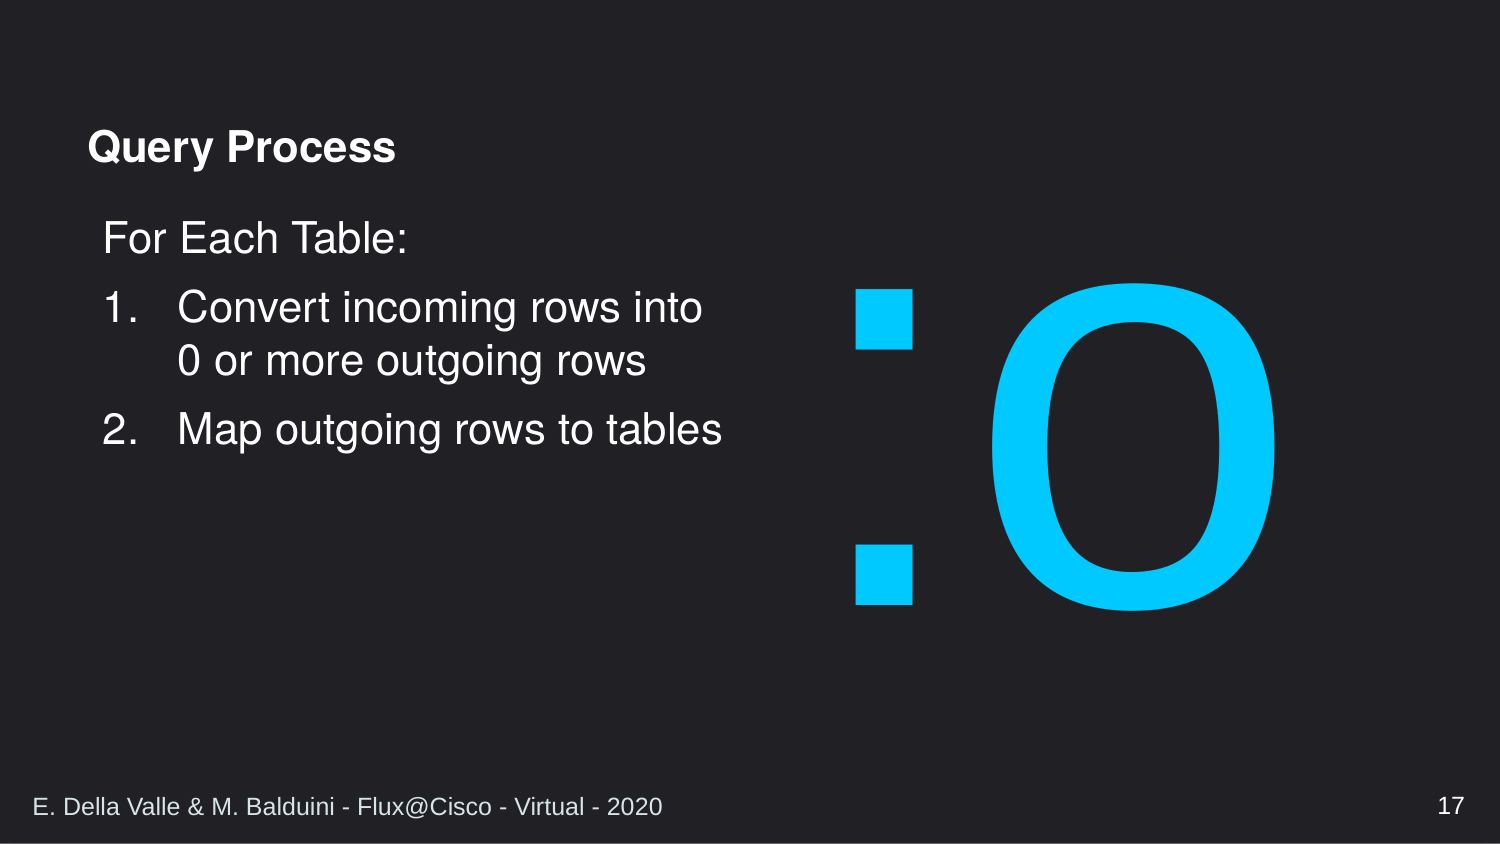

:o
# Query Process
For Each Table:
Convert incoming rows into 0 or more outgoing rows
Map outgoing rows to tables

17
E. Della Valle & M. Balduini - Flux@Cisco - Virtual - 2020